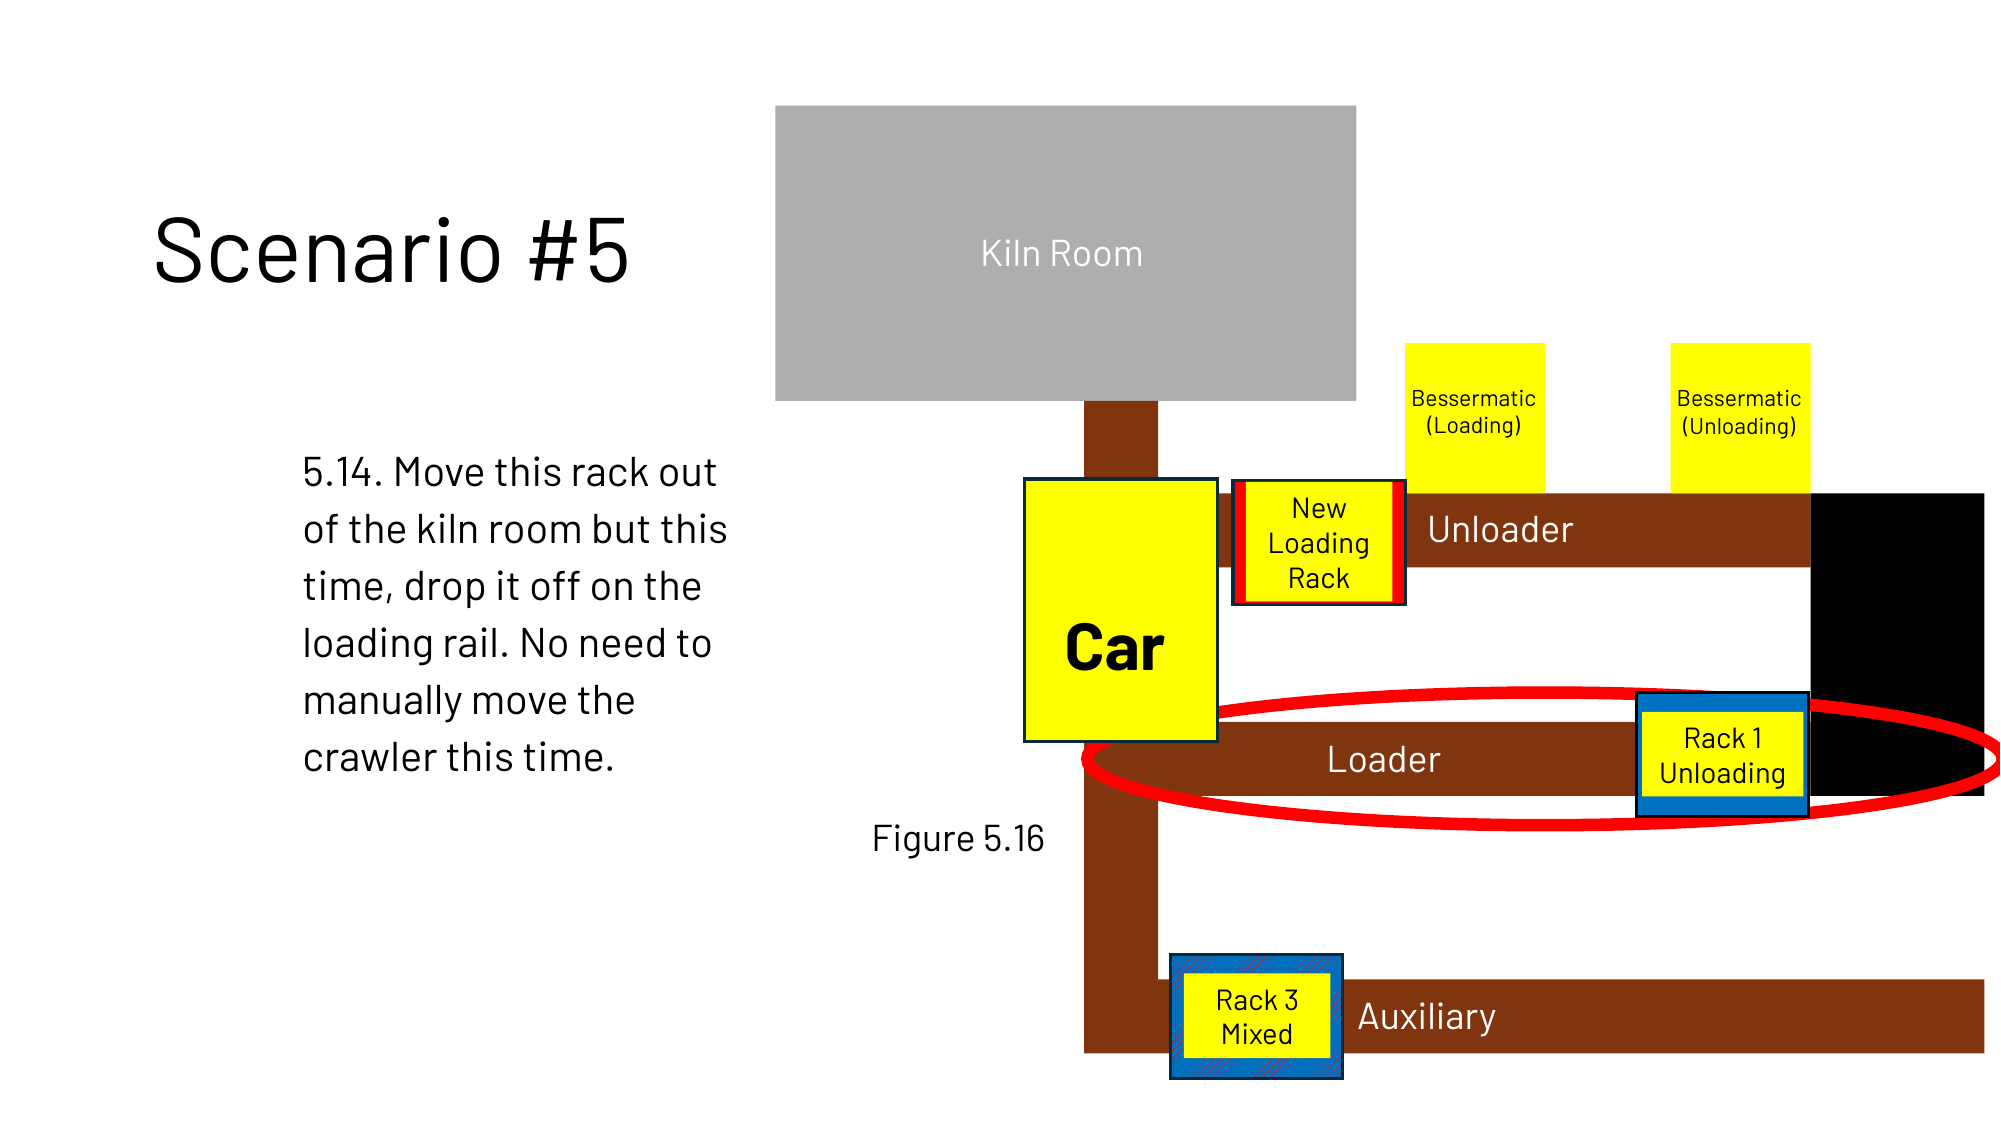

# Scenario #5

Kiln Room

Unloader

Loader
Bessermatic (Loading)
Bessermatic (Unloading)

New Loading Rack
Car

Rack 1
Unloading
Figure 5.16

Rack 3
Mixed
Auxiliary
5.14. Move this rack out of the kiln room but this time, drop it off on the loading rail. No need to manually move the crawler this time.